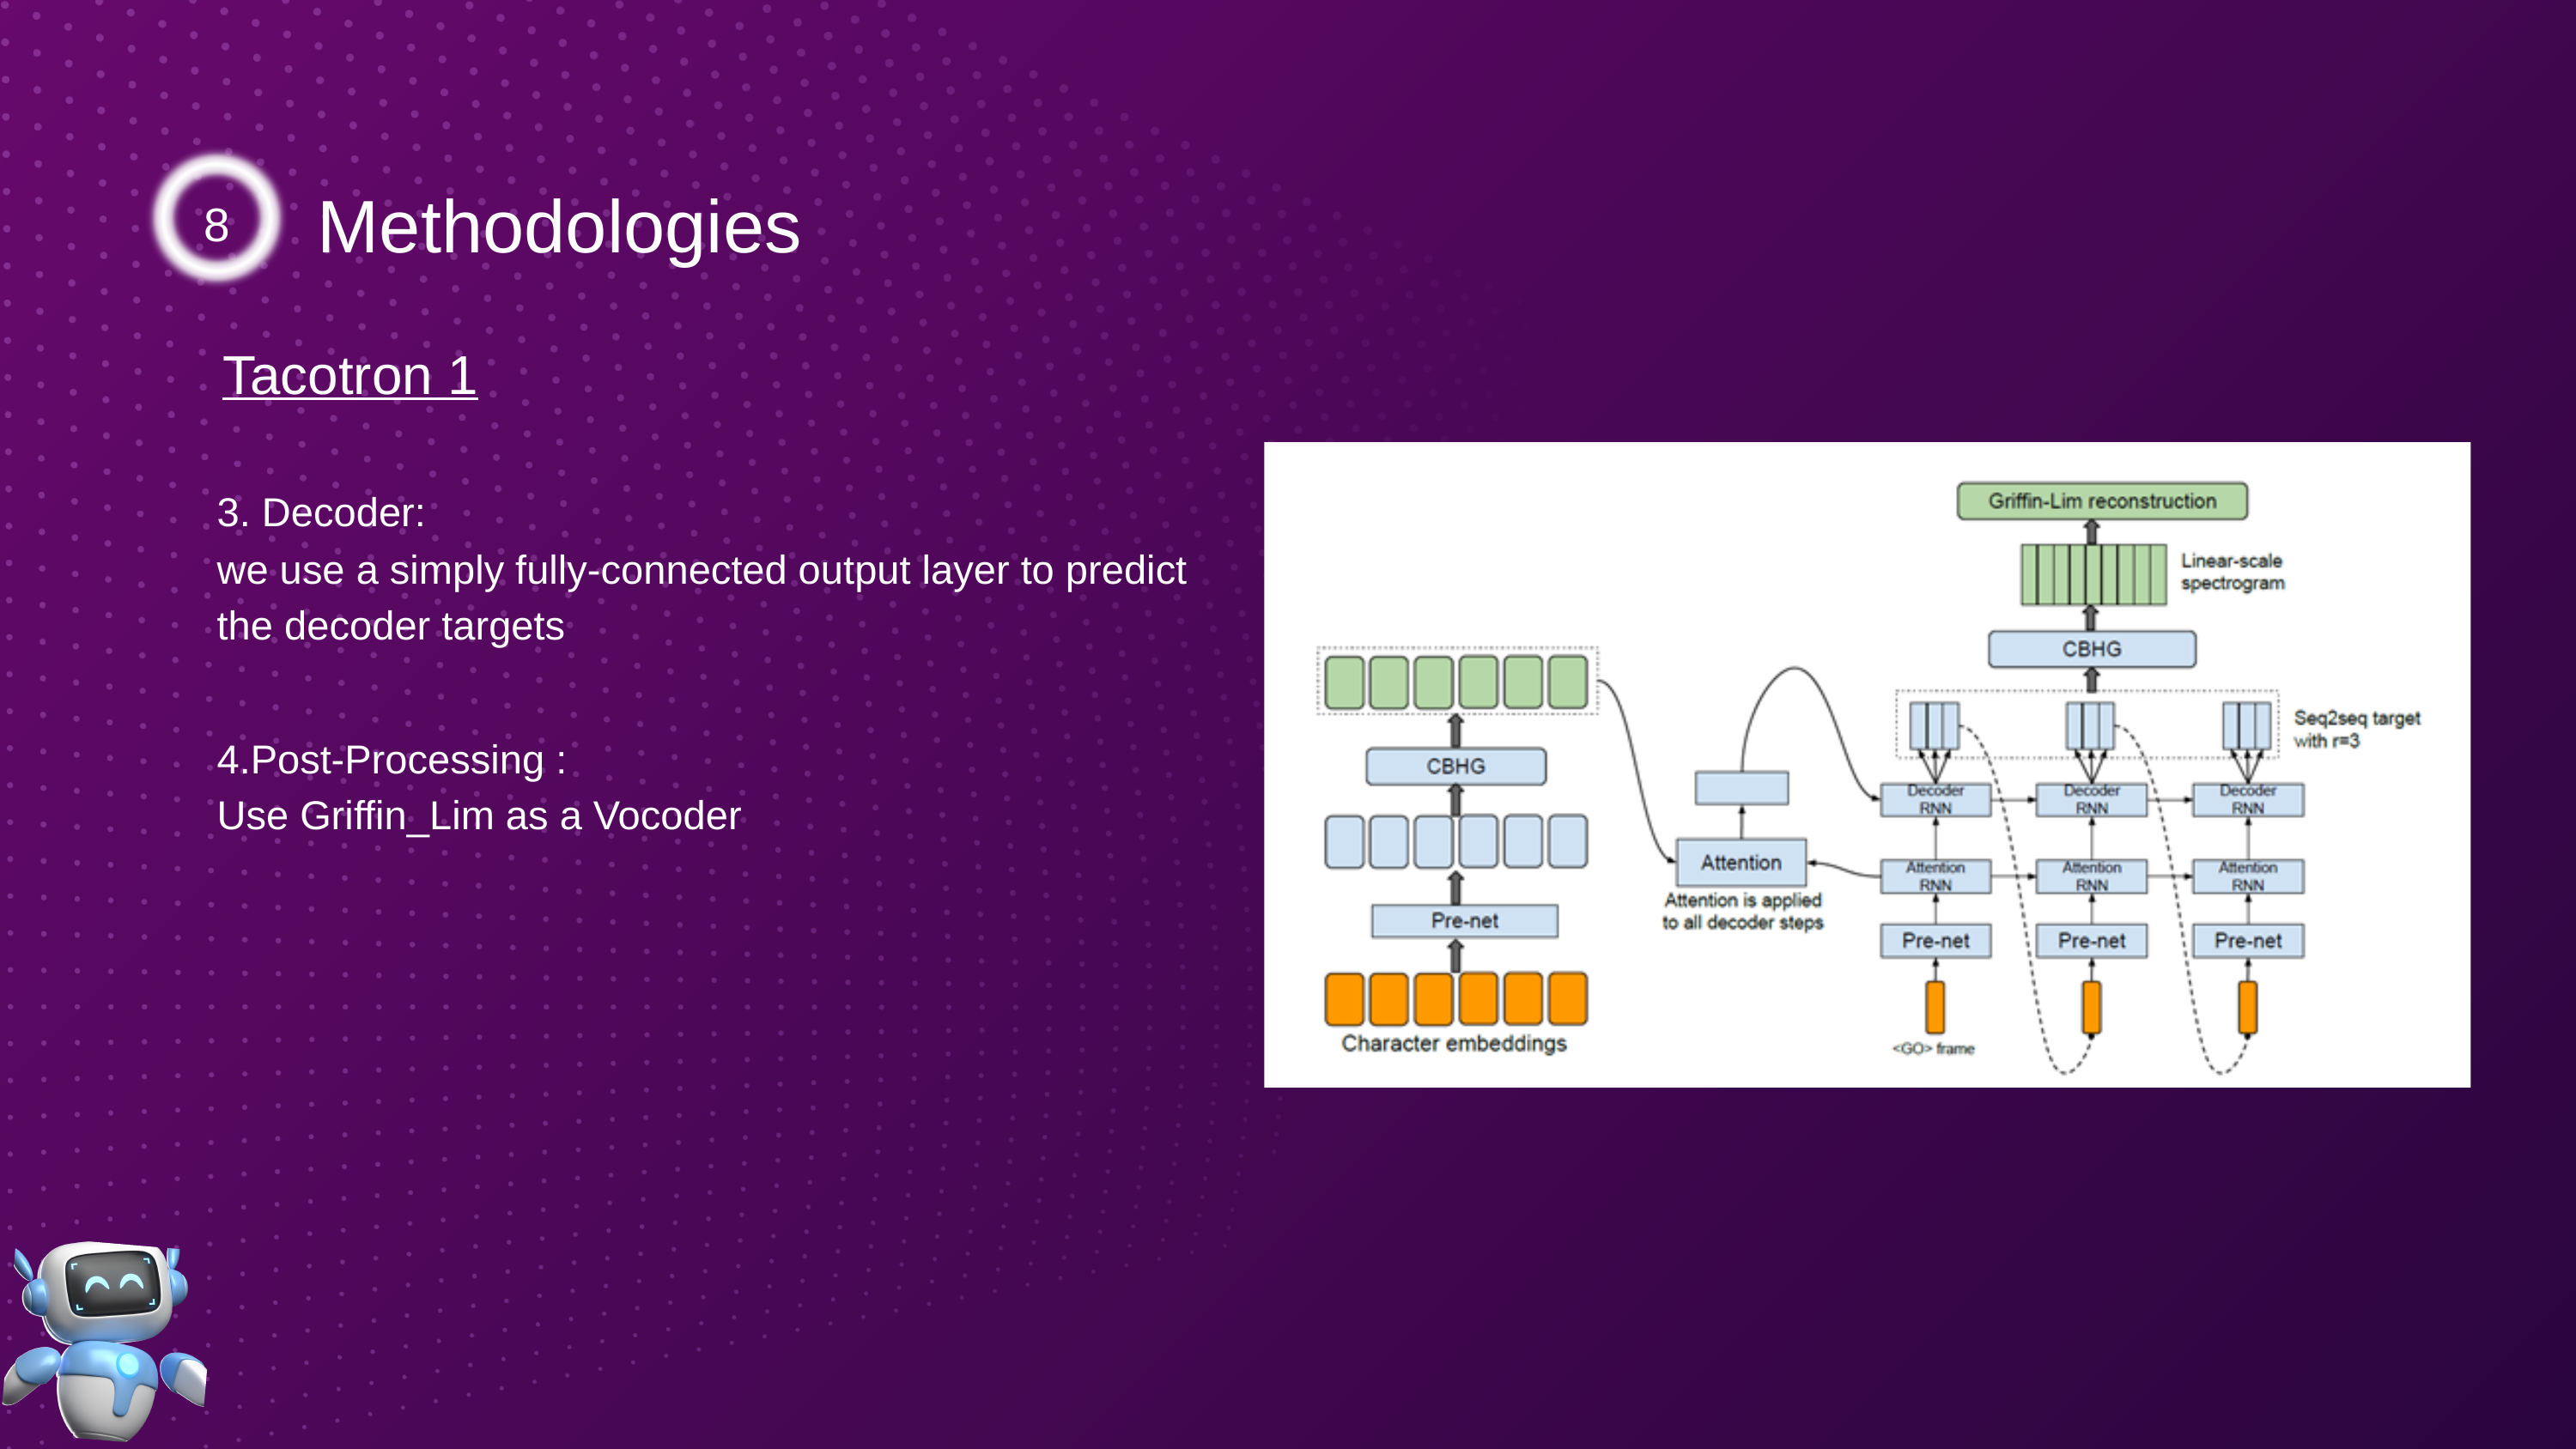

Methodologies
8
Tacotron 1

3. Decoder:
we use a simply fully-connected output layer to predict the decoder targets
4.Post-Processing :
Use Griffin_Lim as a Vocoder